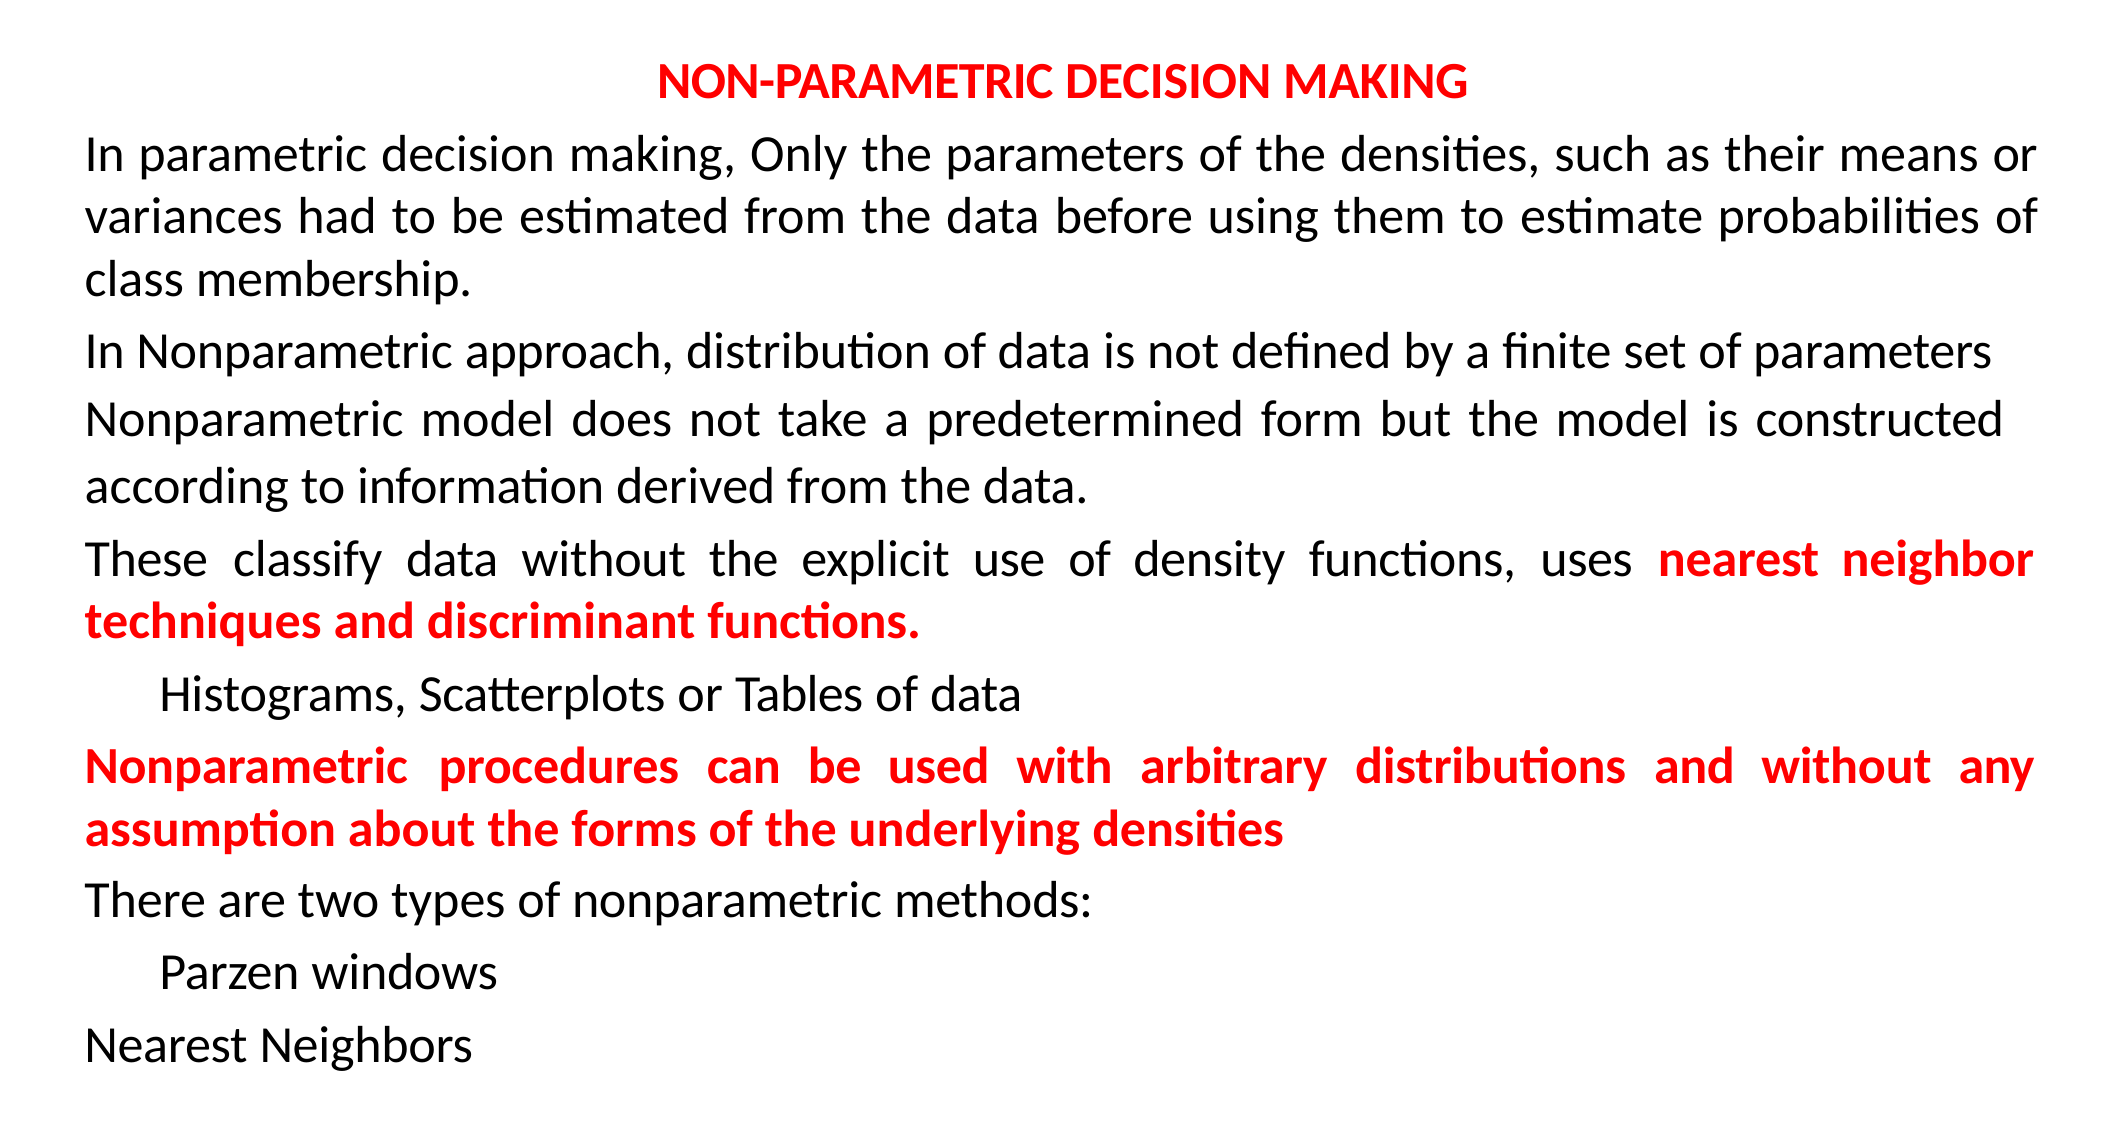

NON-PARAMETRIC DECISION MAKING
In parametric decision making, Only the parameters of the densities, such as their means or variances had to be estimated from the data before using them to estimate probabilities of class membership.
In Nonparametric approach, distribution of data is not defined by a finite set of parameters Nonparametric model does not take a predetermined form but the model is constructed according to information derived from the data.
These	classify	data	without	the	explicit	use	of	density	functions,	uses	nearest	neighbor techniques and discriminant functions.
Histograms, Scatterplots or Tables of data
Nonparametric	procedures	can	be	used	with	arbitrary	distributions	and	without	any assumption about the forms of the underlying densities
There are two types of nonparametric methods: Parzen windows
Nearest Neighbors